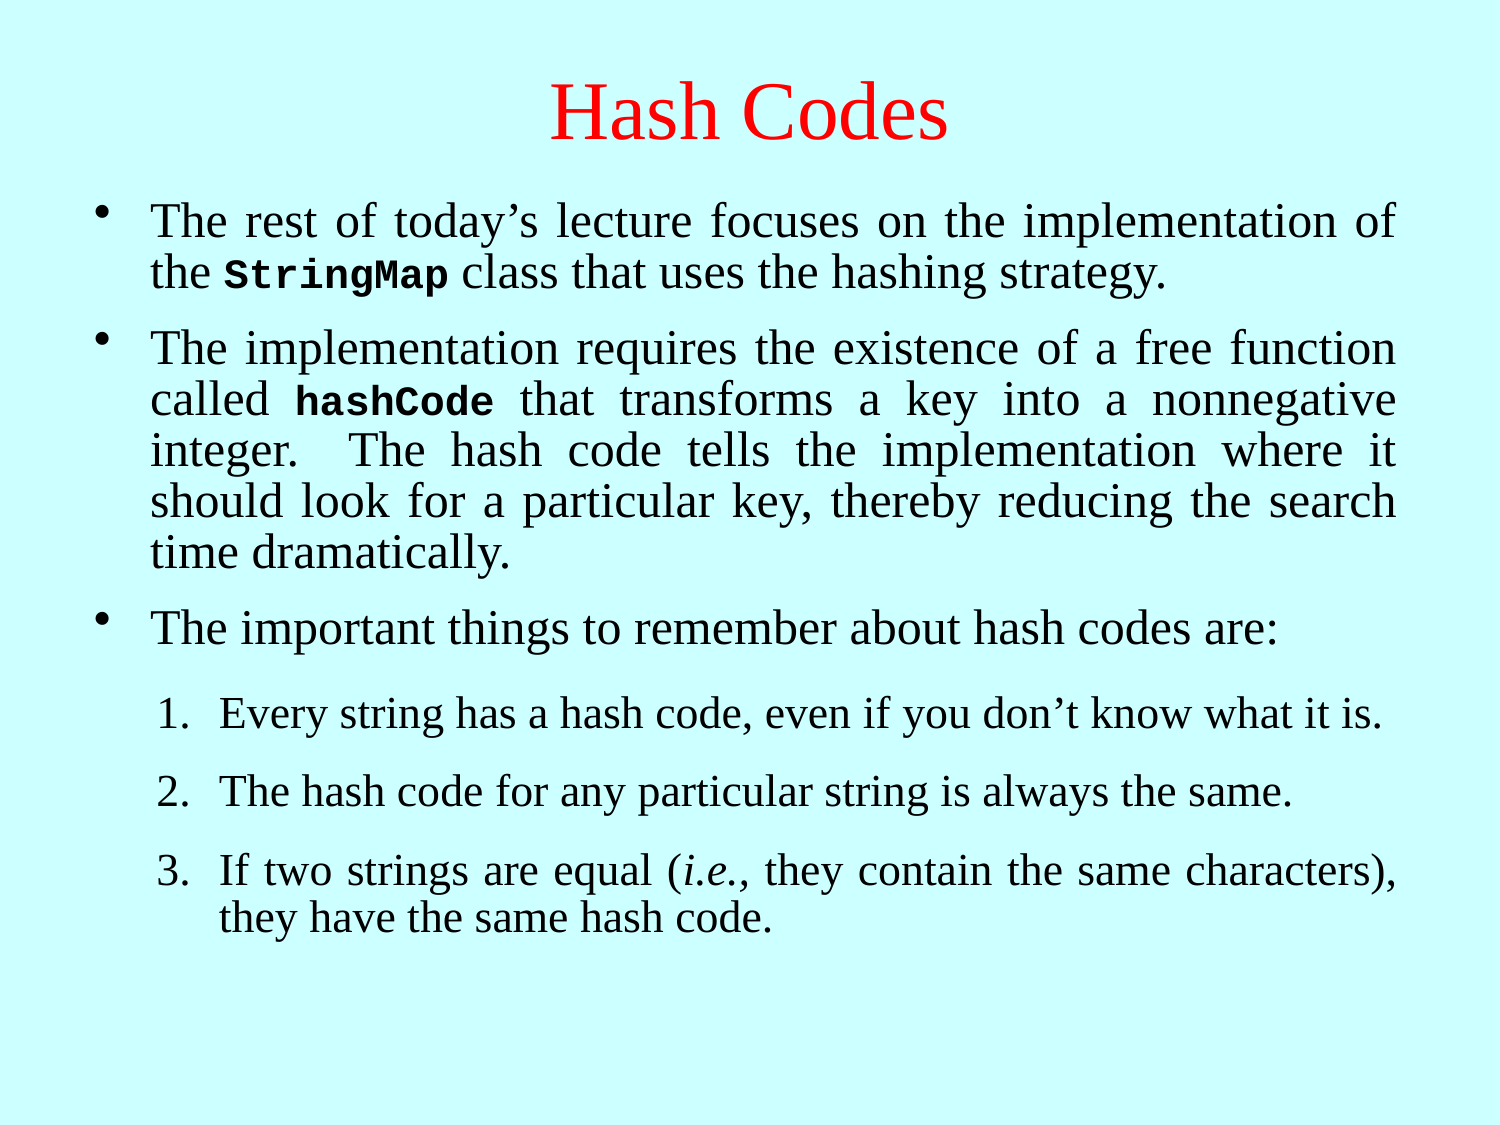

# Hash Codes
The rest of today’s lecture focuses on the implementation of the StringMap class that uses the hashing strategy.
The implementation requires the existence of a free function called hashCode that transforms a key into a nonnegative integer.  The hash code tells the implementation where it should look for a particular key, thereby reducing the search time dramatically.
The important things to remember about hash codes are:
1.
Every string has a hash code, even if you don’t know what it is.
2.
The hash code for any particular string is always the same.
3.
If two strings are equal (i.e., they contain the same characters), they have the same hash code.